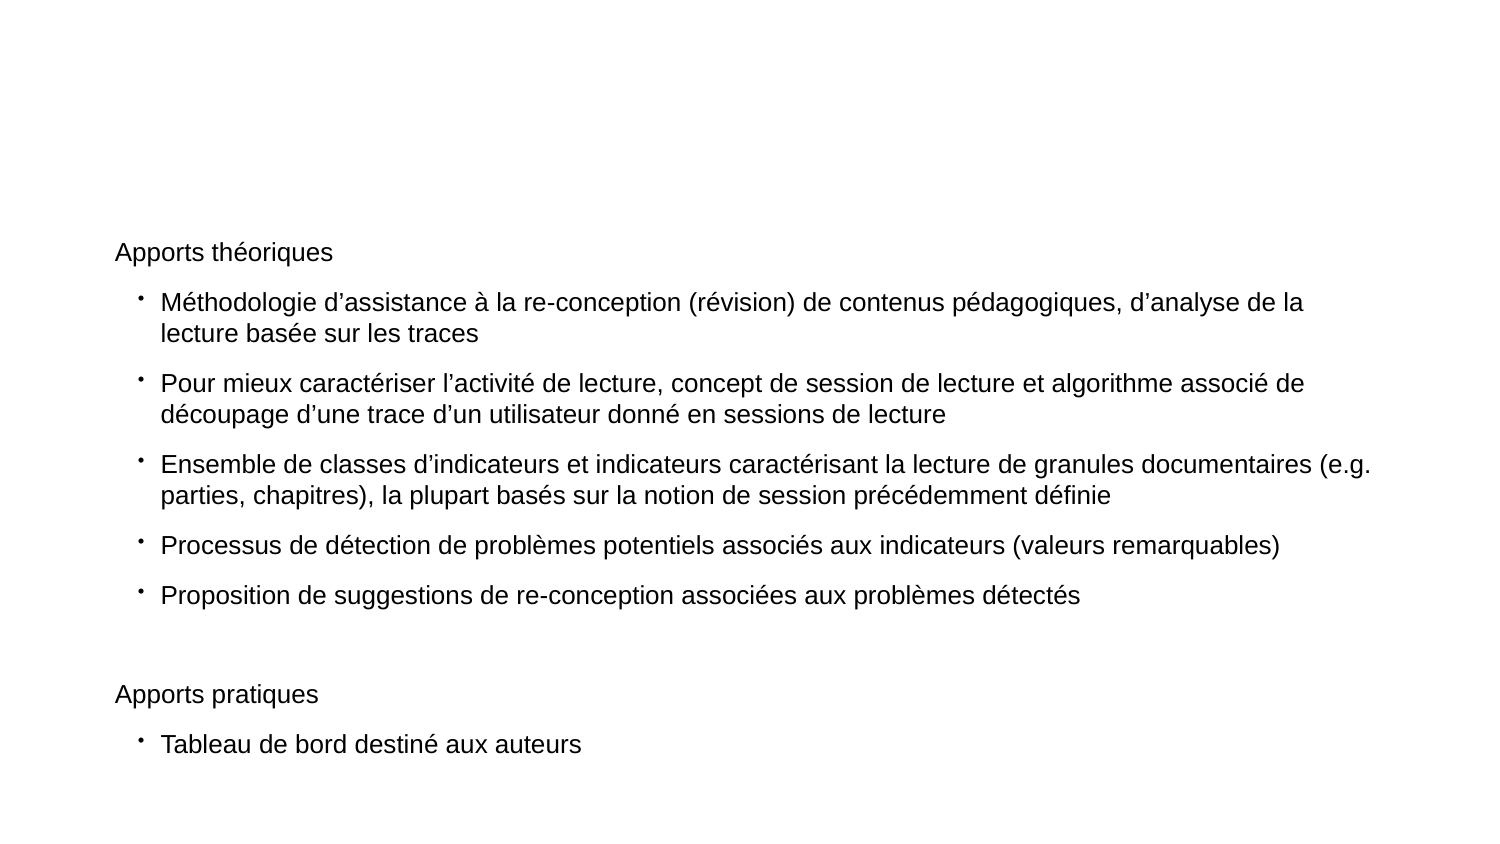

#
Apports théoriques
Méthodologie d’assistance à la re-conception (révision) de contenus pédagogiques, d’analyse de la lecture basée sur les traces
Pour mieux caractériser l’activité de lecture, concept de session de lecture et algorithme associé de découpage d’une trace d’un utilisateur donné en sessions de lecture
Ensemble de classes d’indicateurs et indicateurs caractérisant la lecture de granules documentaires (e.g. parties, chapitres), la plupart basés sur la notion de session précédemment définie
Processus de détection de problèmes potentiels associés aux indicateurs (valeurs remarquables)
Proposition de suggestions de re-conception associées aux problèmes détectés

Apports pratiques
Tableau de bord destiné aux auteurs